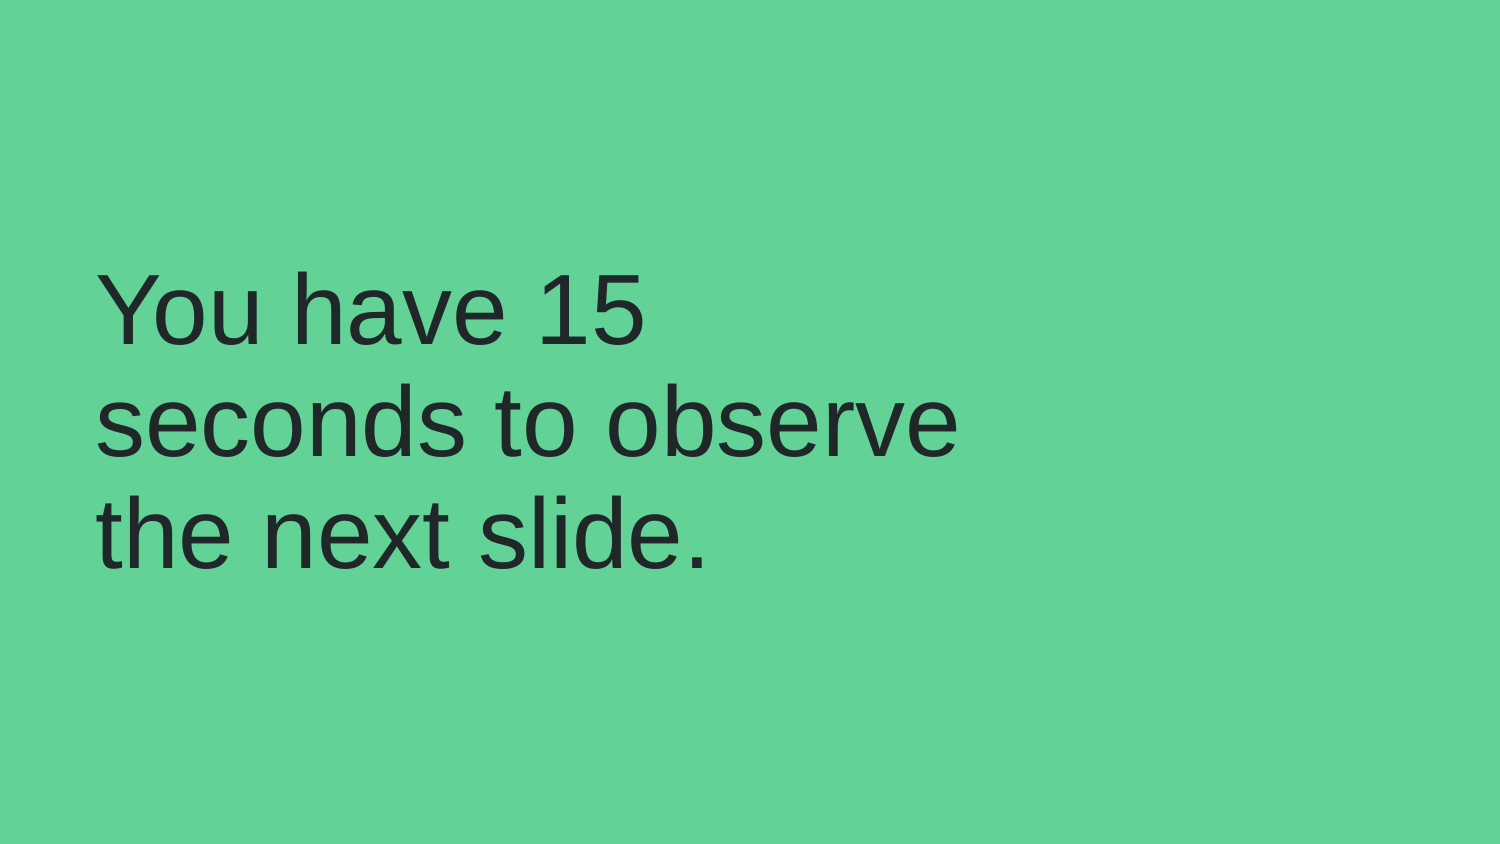

# You have 15 seconds to observe the next slide.